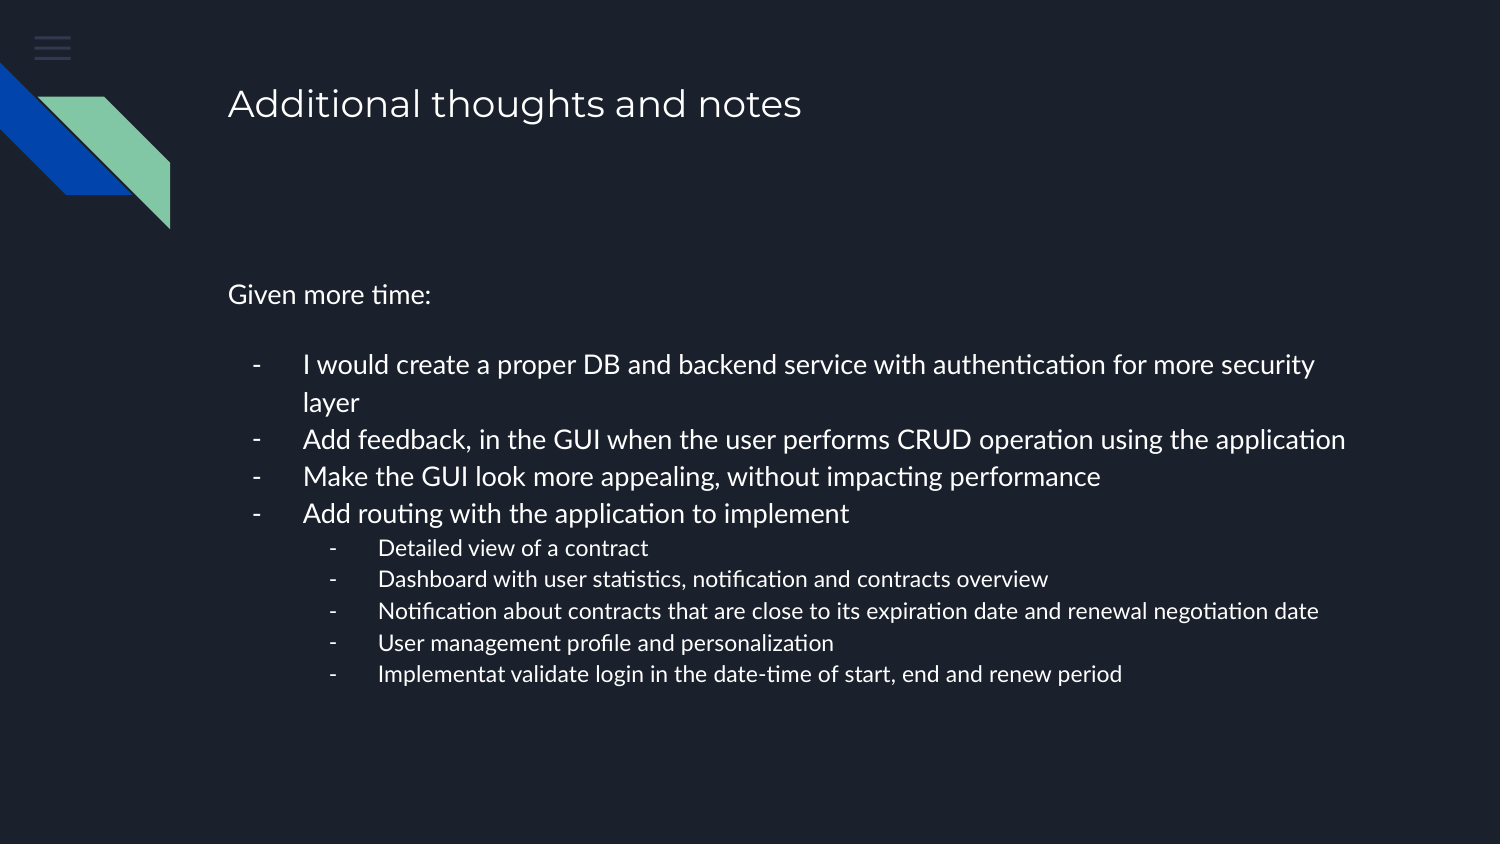

# Additional thoughts and notes
Given more time:
I would create a proper DB and backend service with authentication for more security layer
Add feedback, in the GUI when the user performs CRUD operation using the application
Make the GUI look more appealing, without impacting performance
Add routing with the application to implement
Detailed view of a contract
Dashboard with user statistics, notification and contracts overview
Notification about contracts that are close to its expiration date and renewal negotiation date
User management profile and personalization
Implementat validate login in the date-time of start, end and renew period